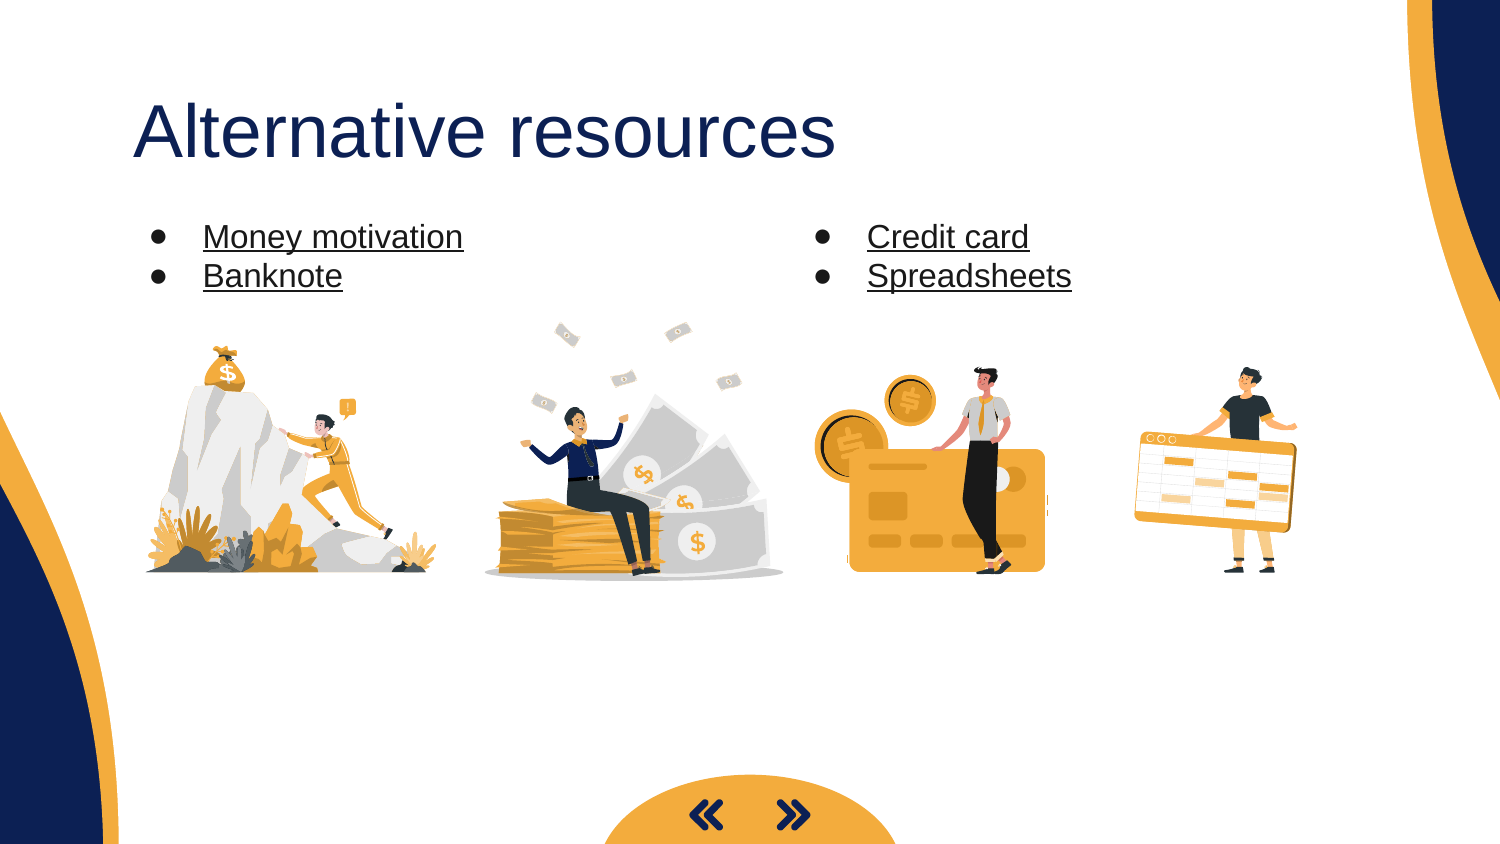

# Alternative resources
Money motivation
Banknote
Credit card
Spreadsheets